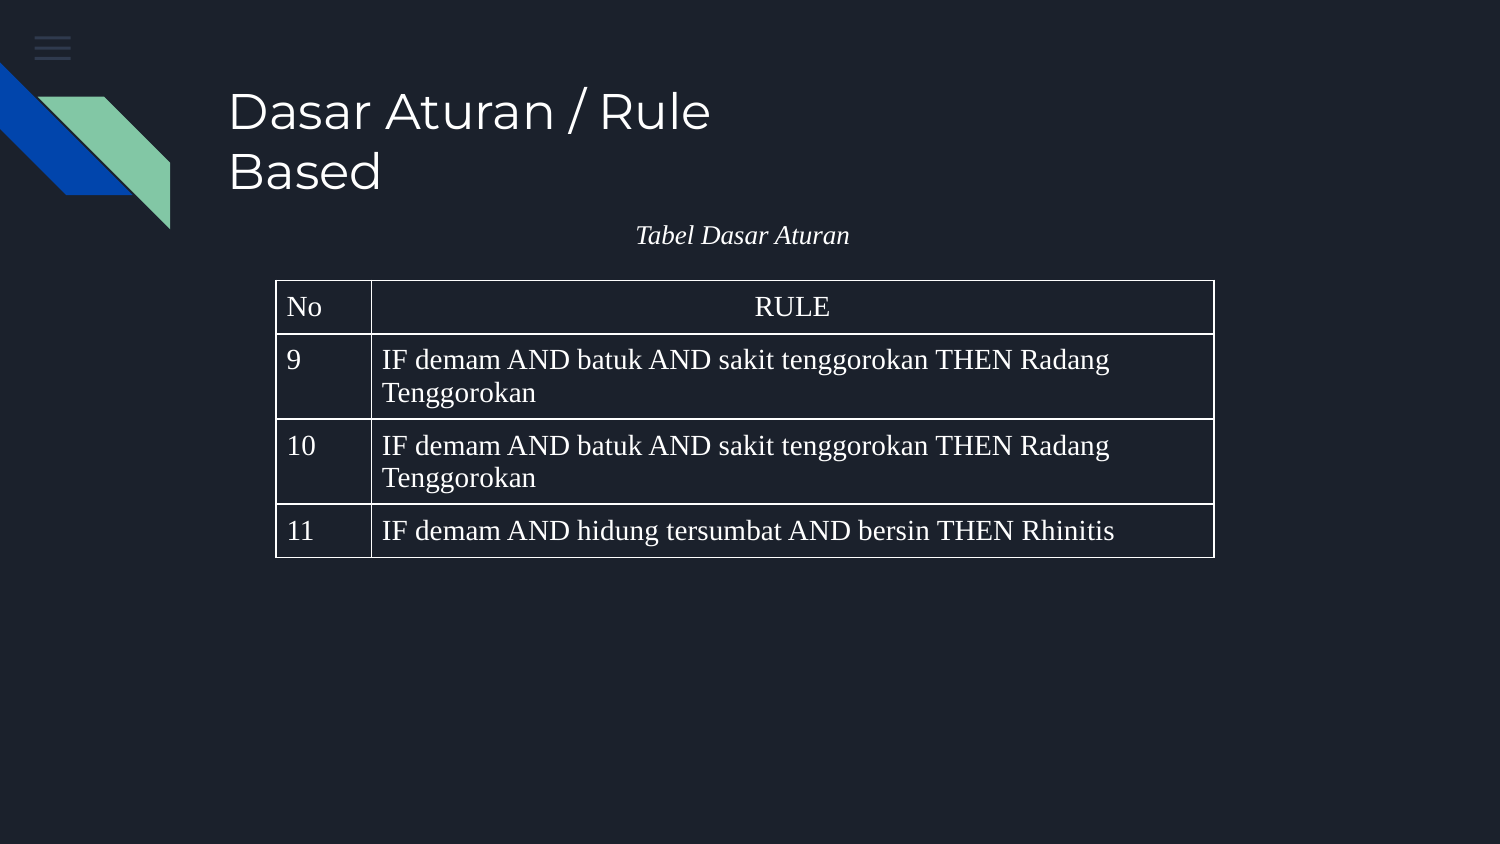

# Dasar Aturan / Rule Based
Tabel Dasar Aturan

| No | RULE |
| --- | --- |
| 9 | IF demam AND batuk AND sakit tenggorokan THEN Radang Tenggorokan |
| 10 | IF demam AND batuk AND sakit tenggorokan THEN Radang Tenggorokan |
| 11 | IF demam AND hidung tersumbat AND bersin THEN Rhinitis |